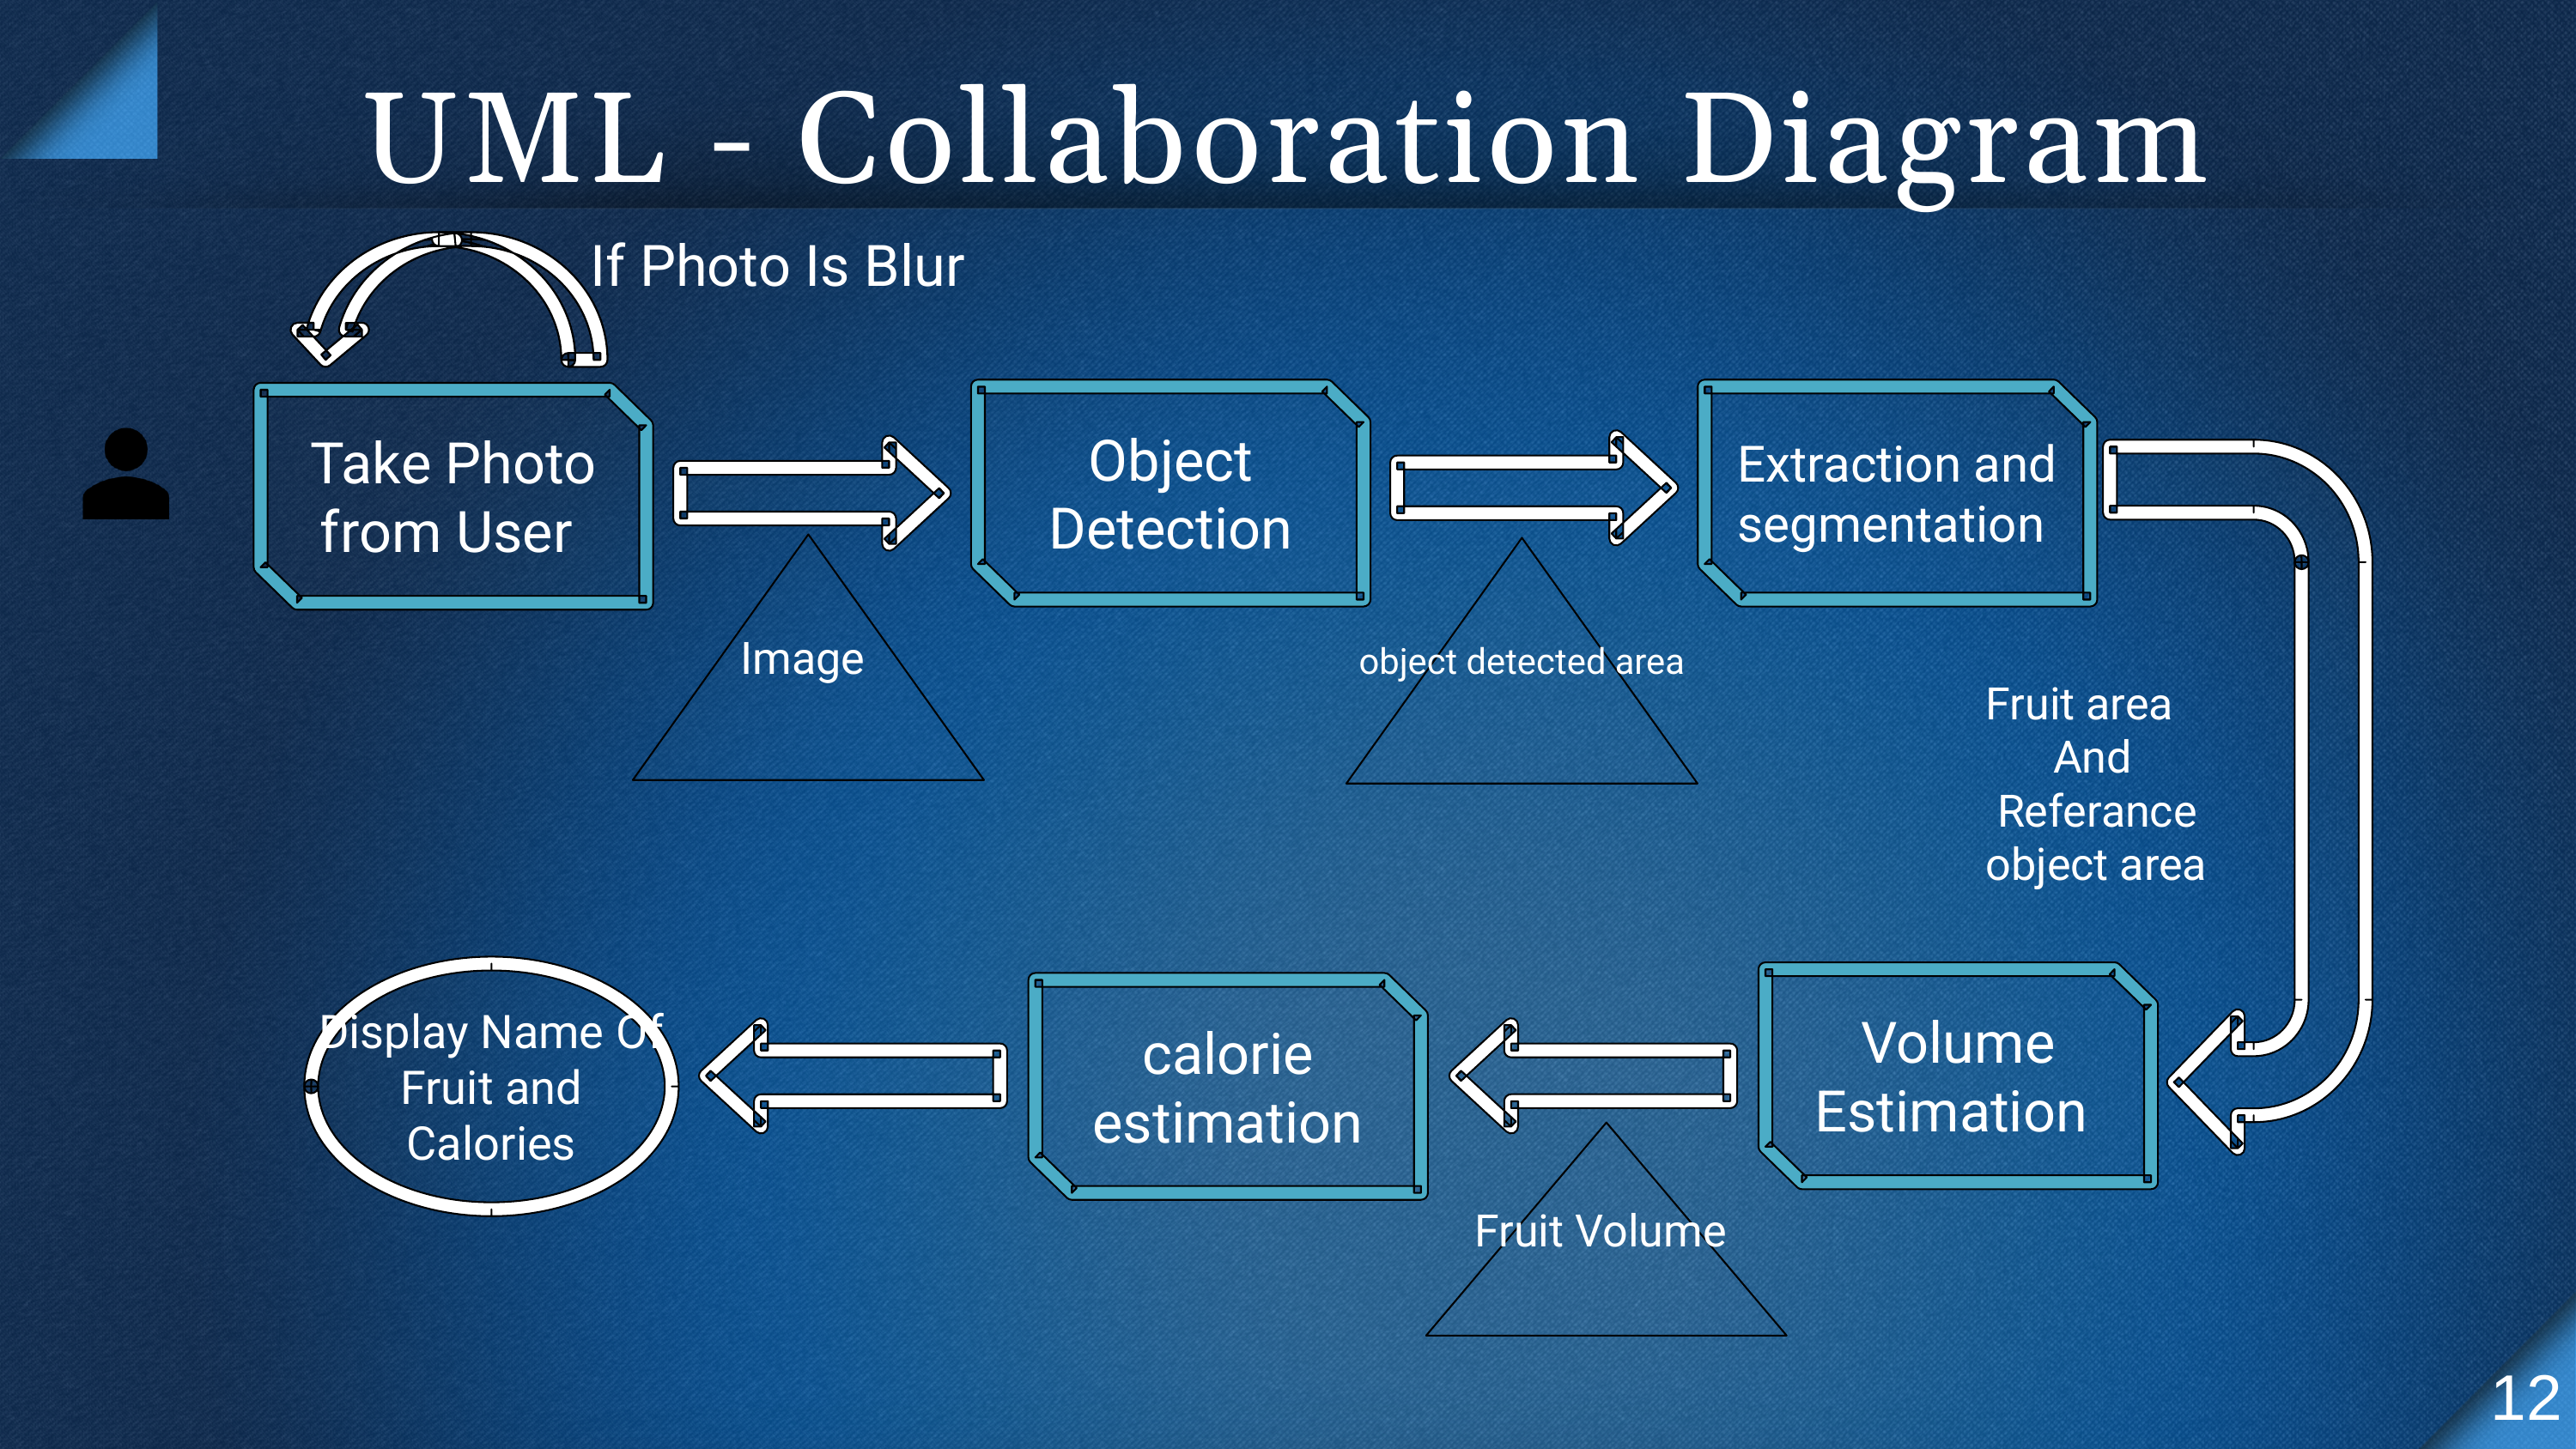

UML - Collaboration Diagram
If Photo Is Blur

Object Detection

Extraction and segmentation

Take Photo from User

Image

object detected area

Fruit area
      And
 Referance object area

Display Name Of Fruit and Calories

Volume Estimation

calorie estimation

Fruit Volume

12